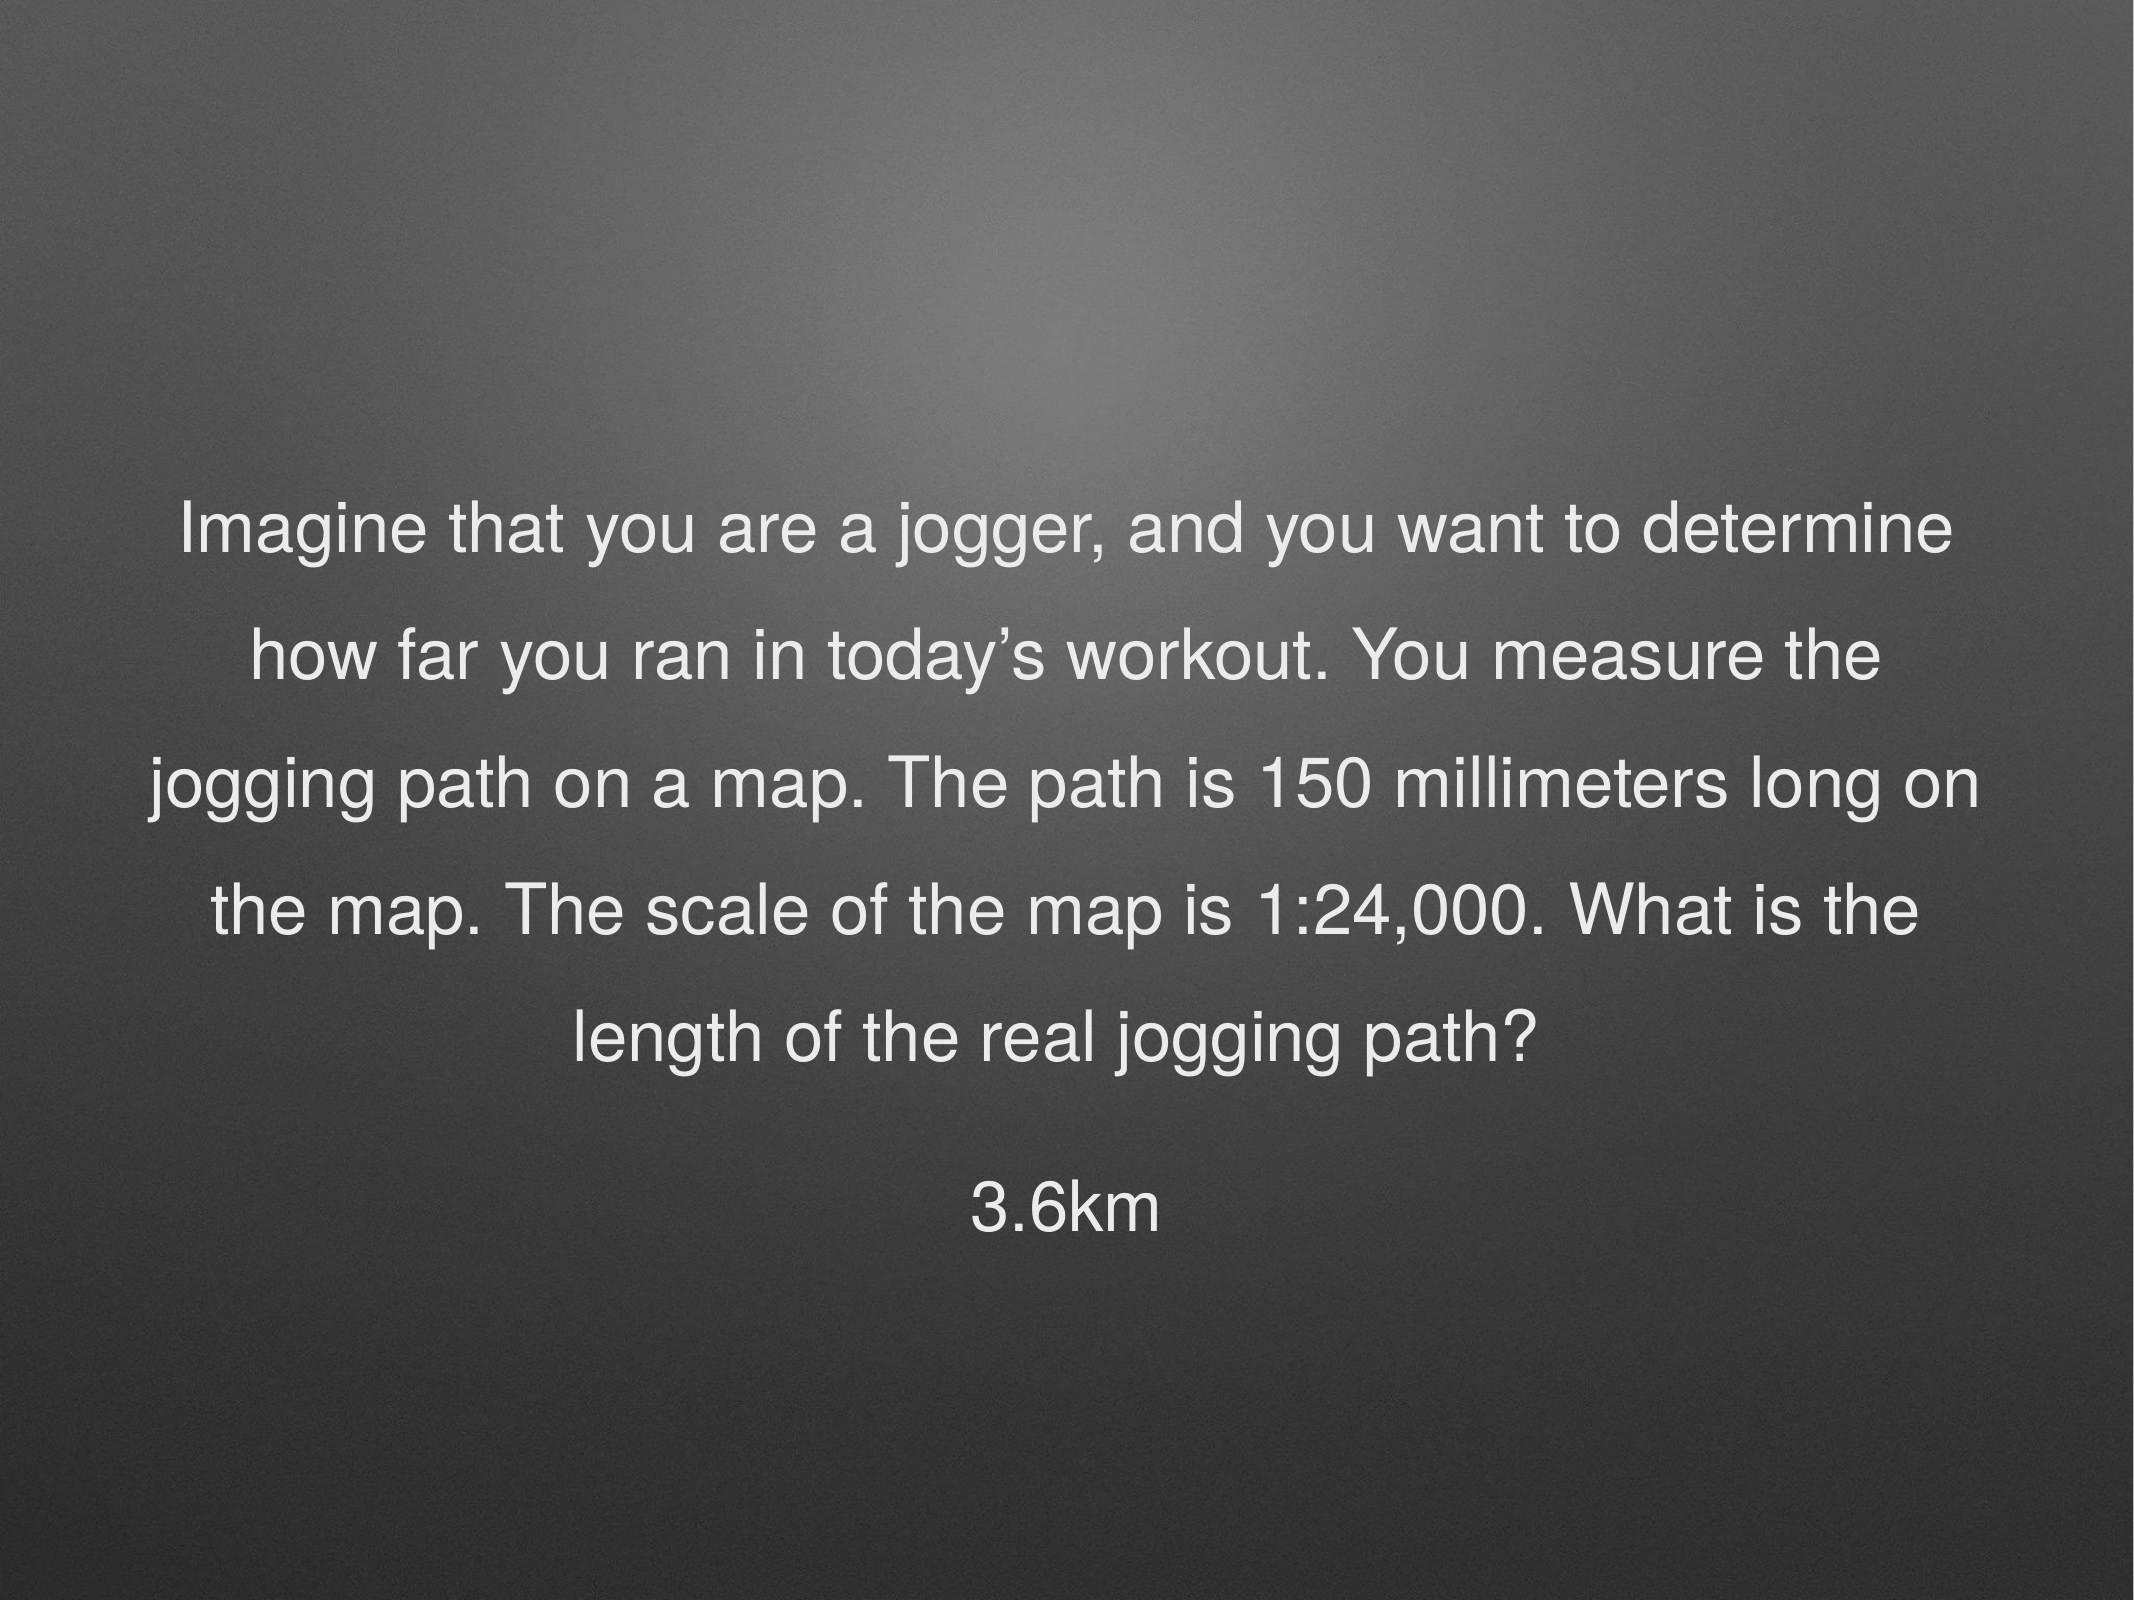

Imagine that you are a jogger, and you want to determine how far you ran in today’s workout. You measure the jogging path on a map. The path is 150 millimeters long on the map. The scale of the map is 1:24,000. What is the length of the real jogging path?
3.6km